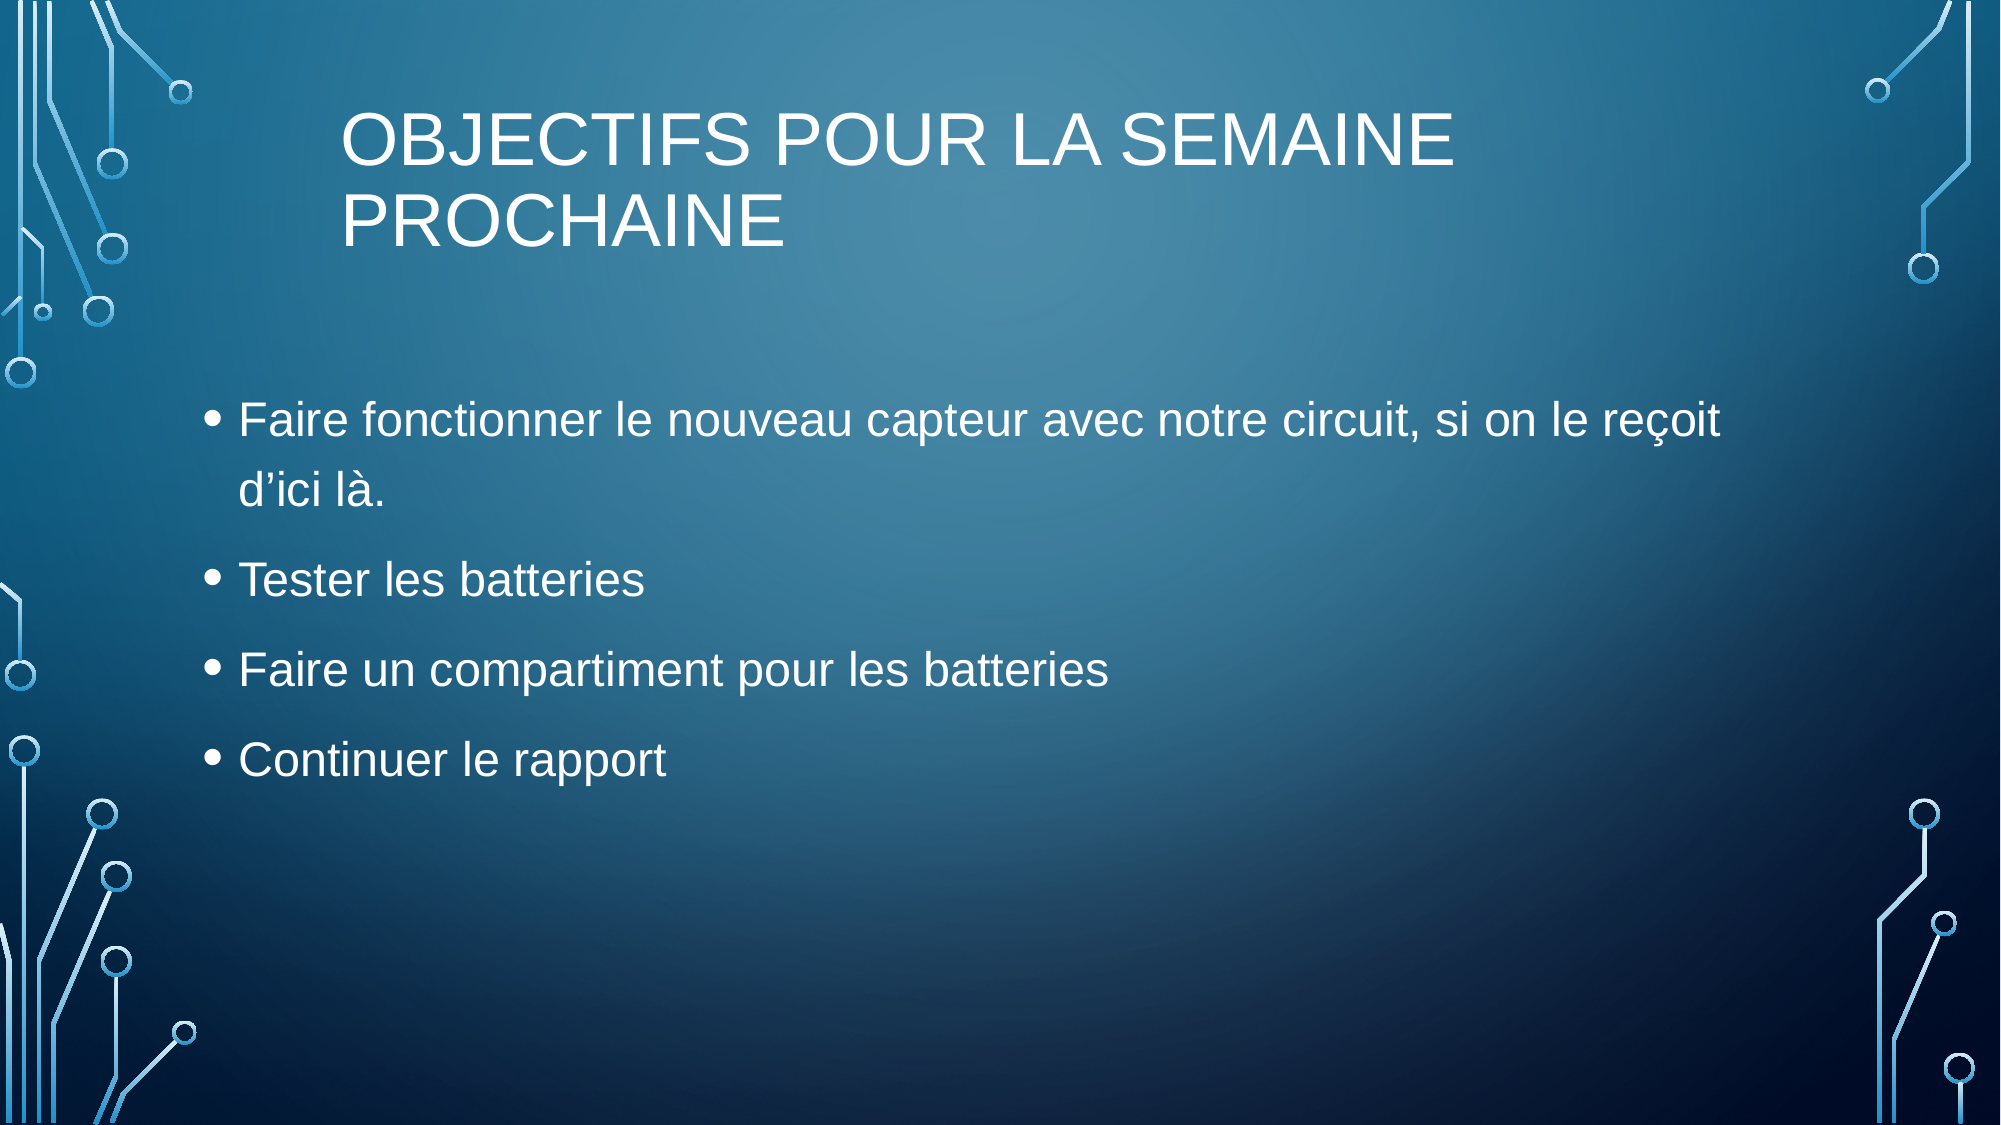

# Objectifs pour la semaine prochaine
Faire fonctionner le nouveau capteur avec notre circuit, si on le reçoit d’ici là.
Tester les batteries
Faire un compartiment pour les batteries
Continuer le rapport